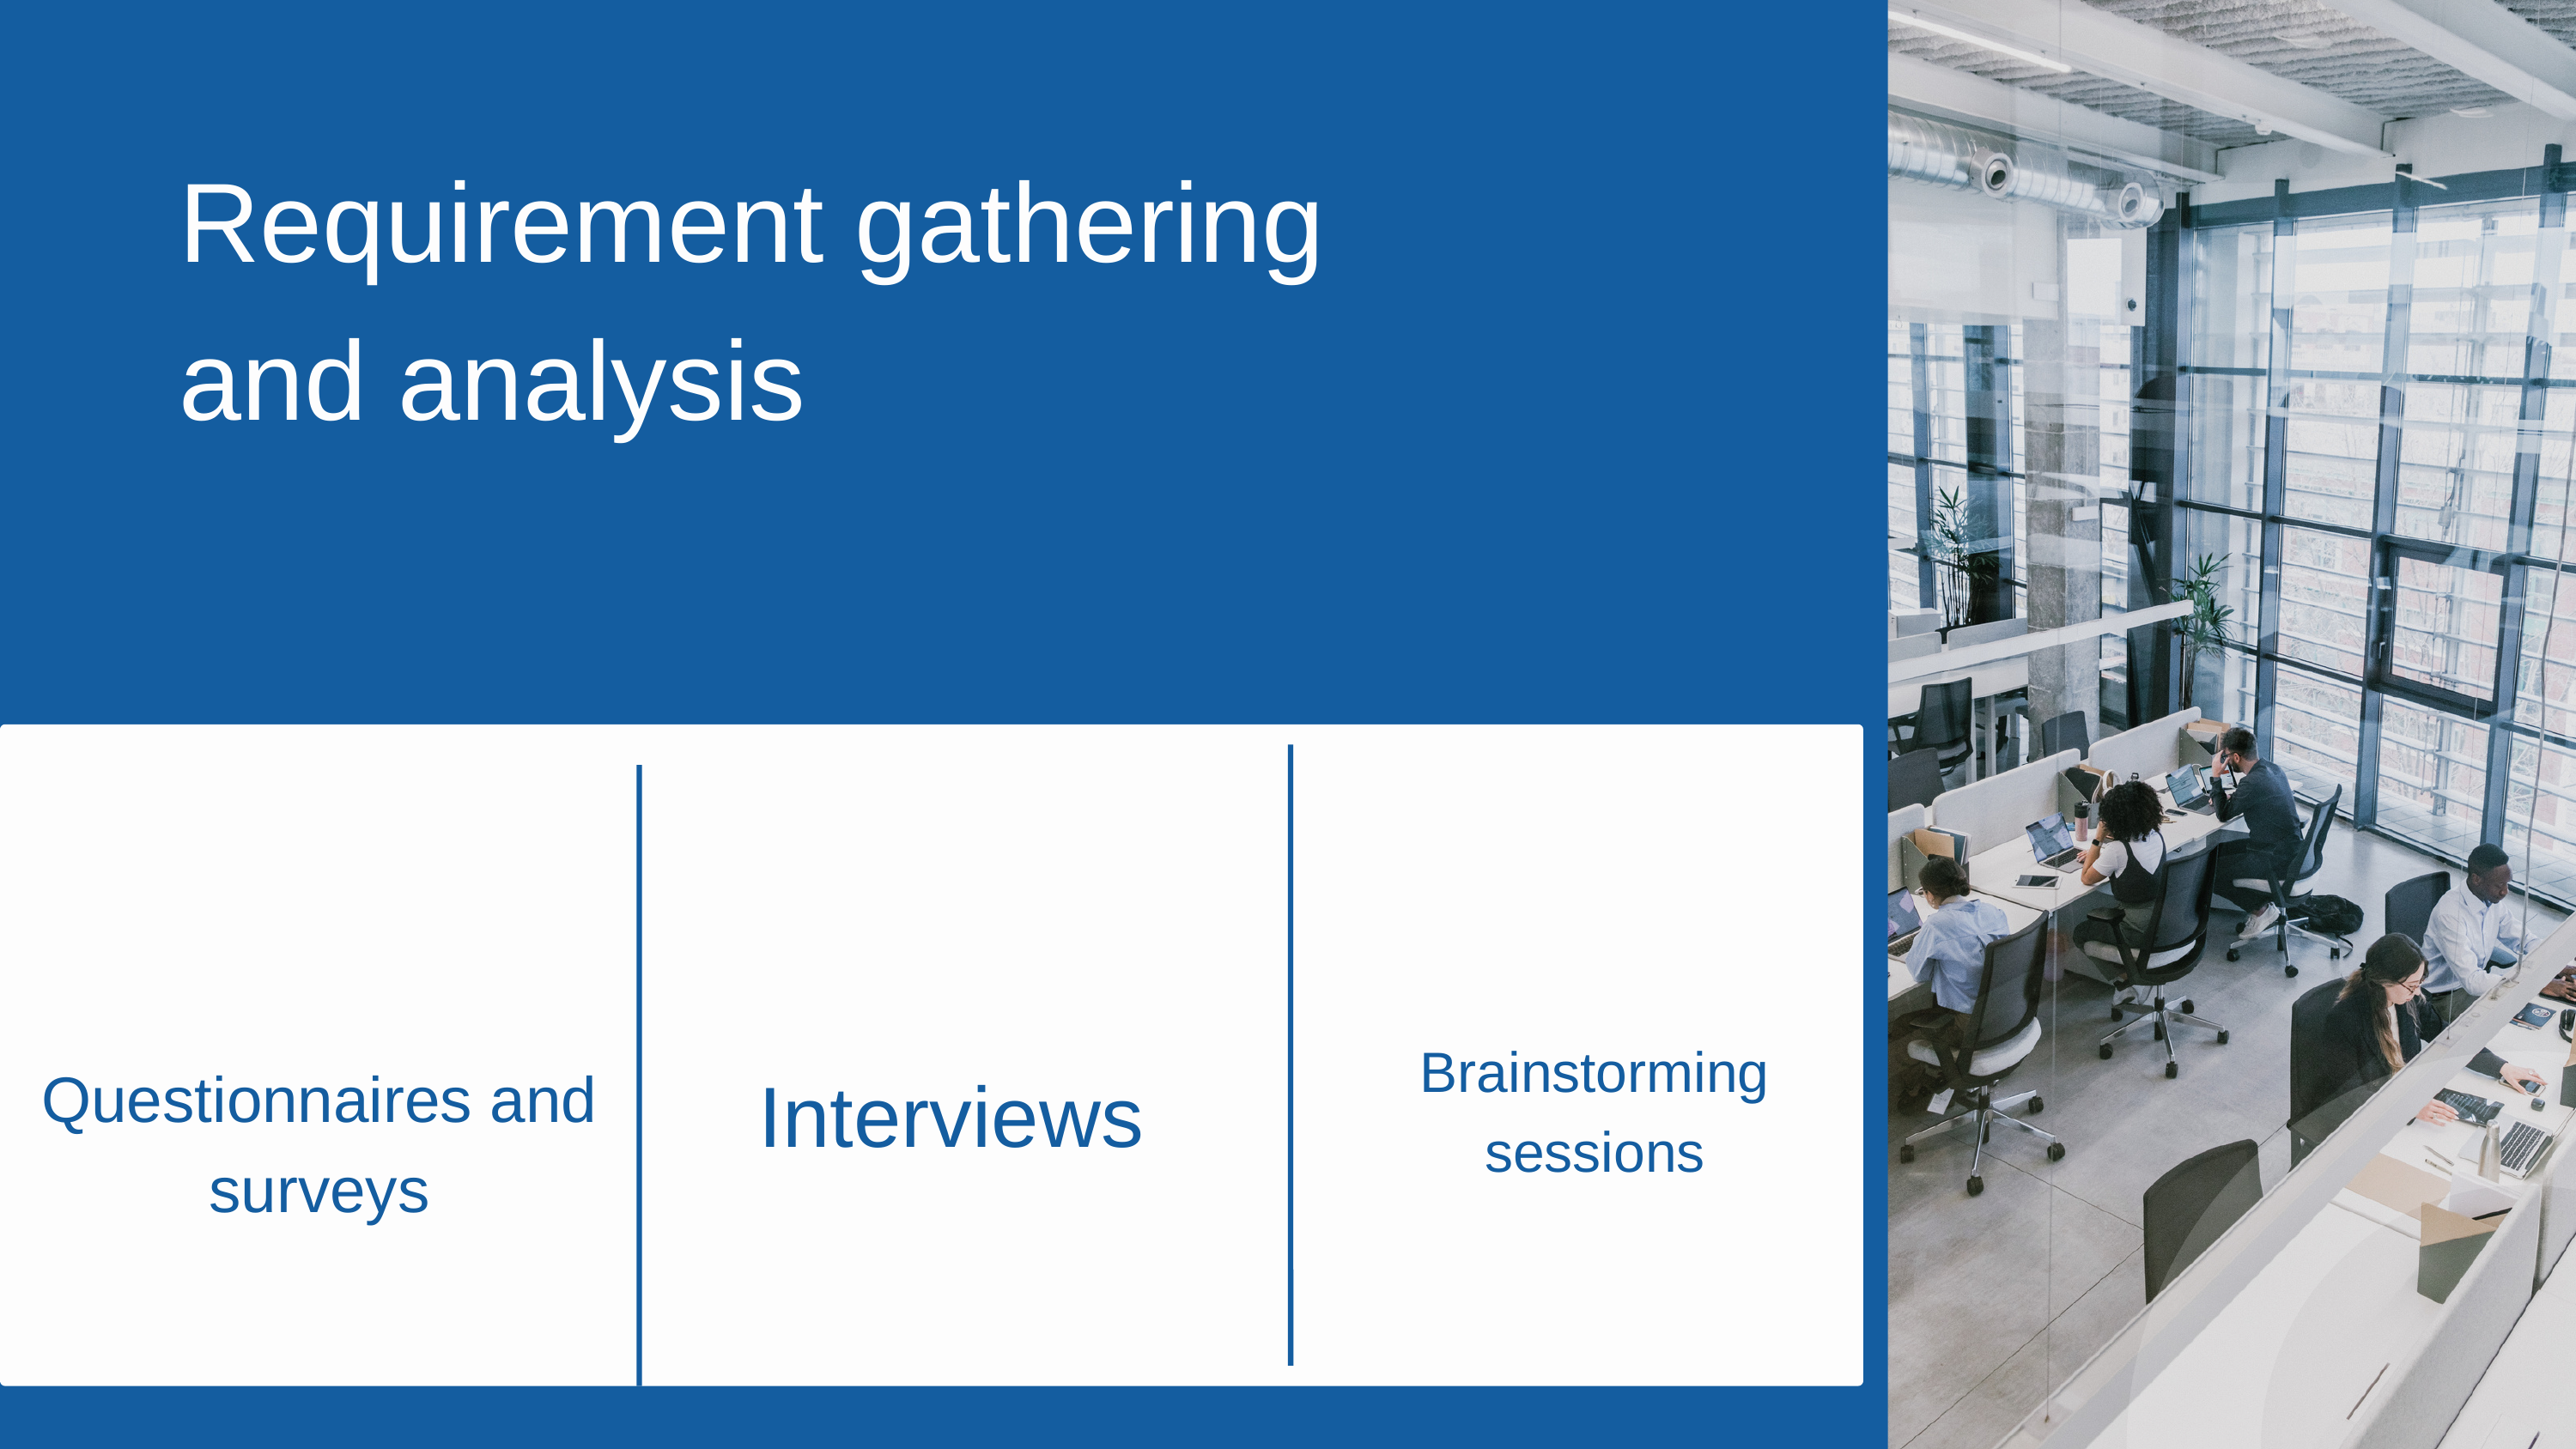

Requirement gathering and analysis

Brainstorming sessions

Interviews

Questionnaires and surveys